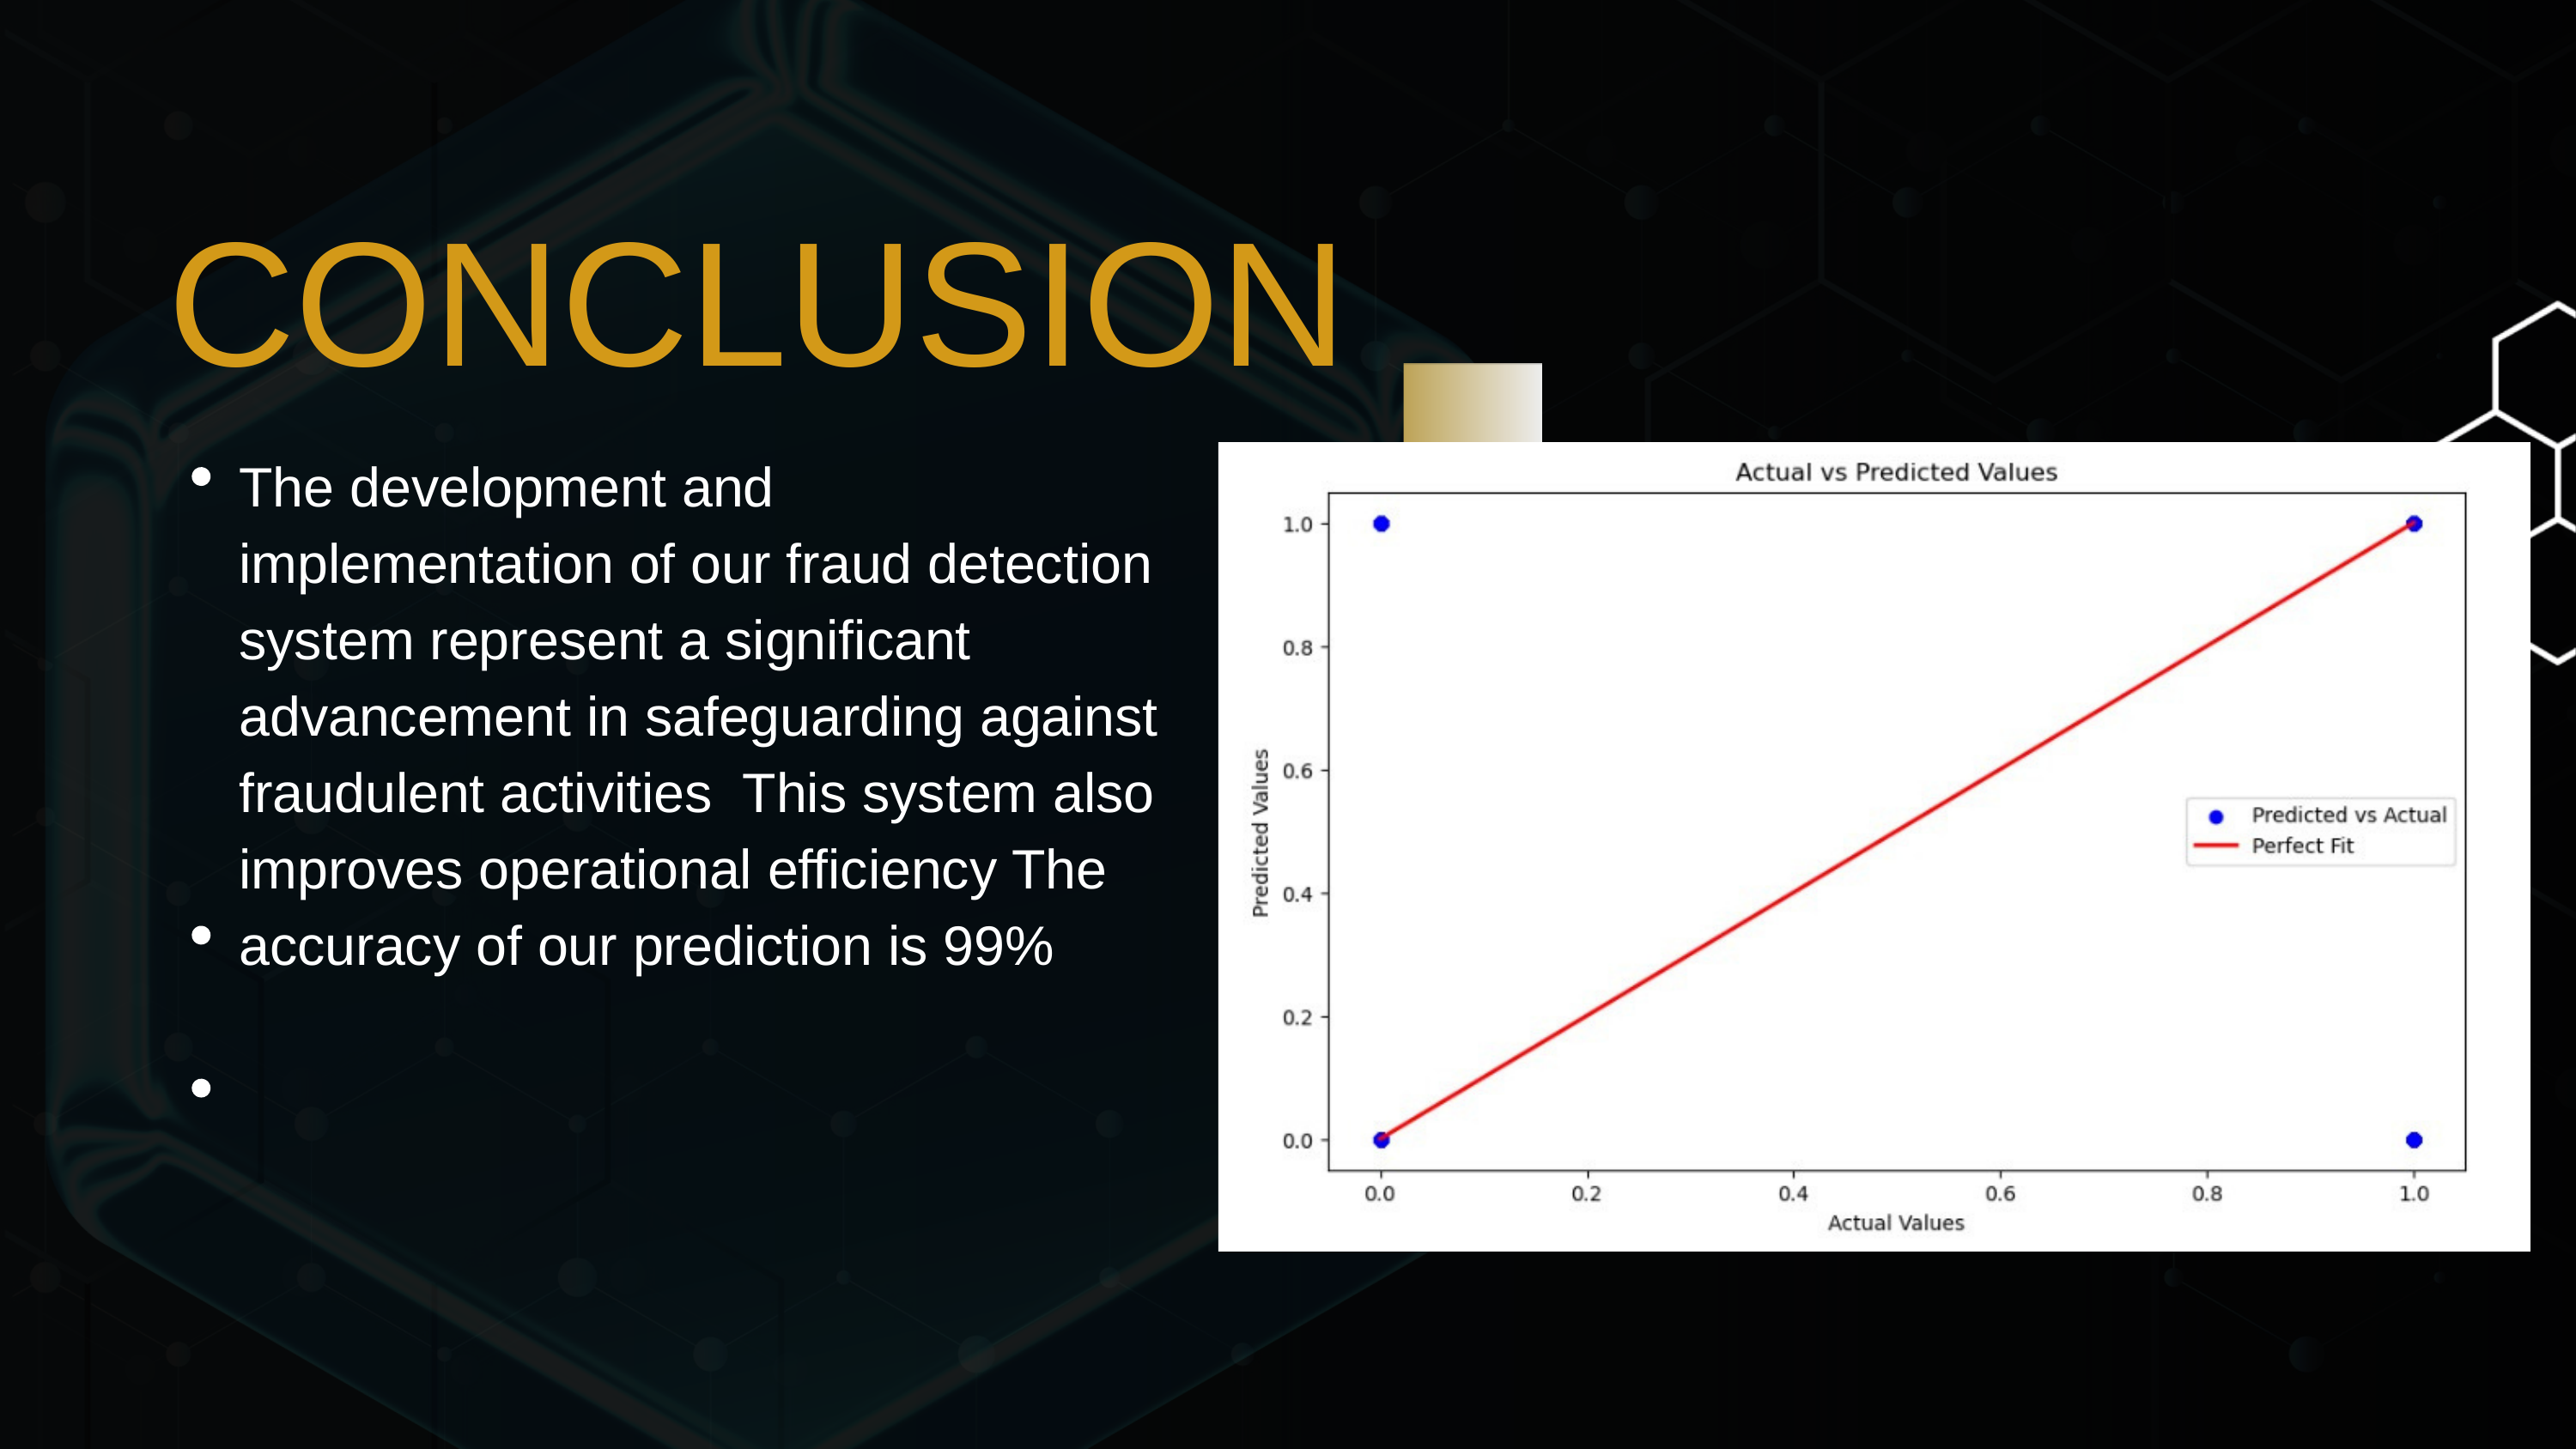

CONCLUSION

The development and implementation of our fraud detection system represent a significant advancement in safeguarding against fraudulent activities  This system also improves operational efficiency The accuracy of our prediction is 99%